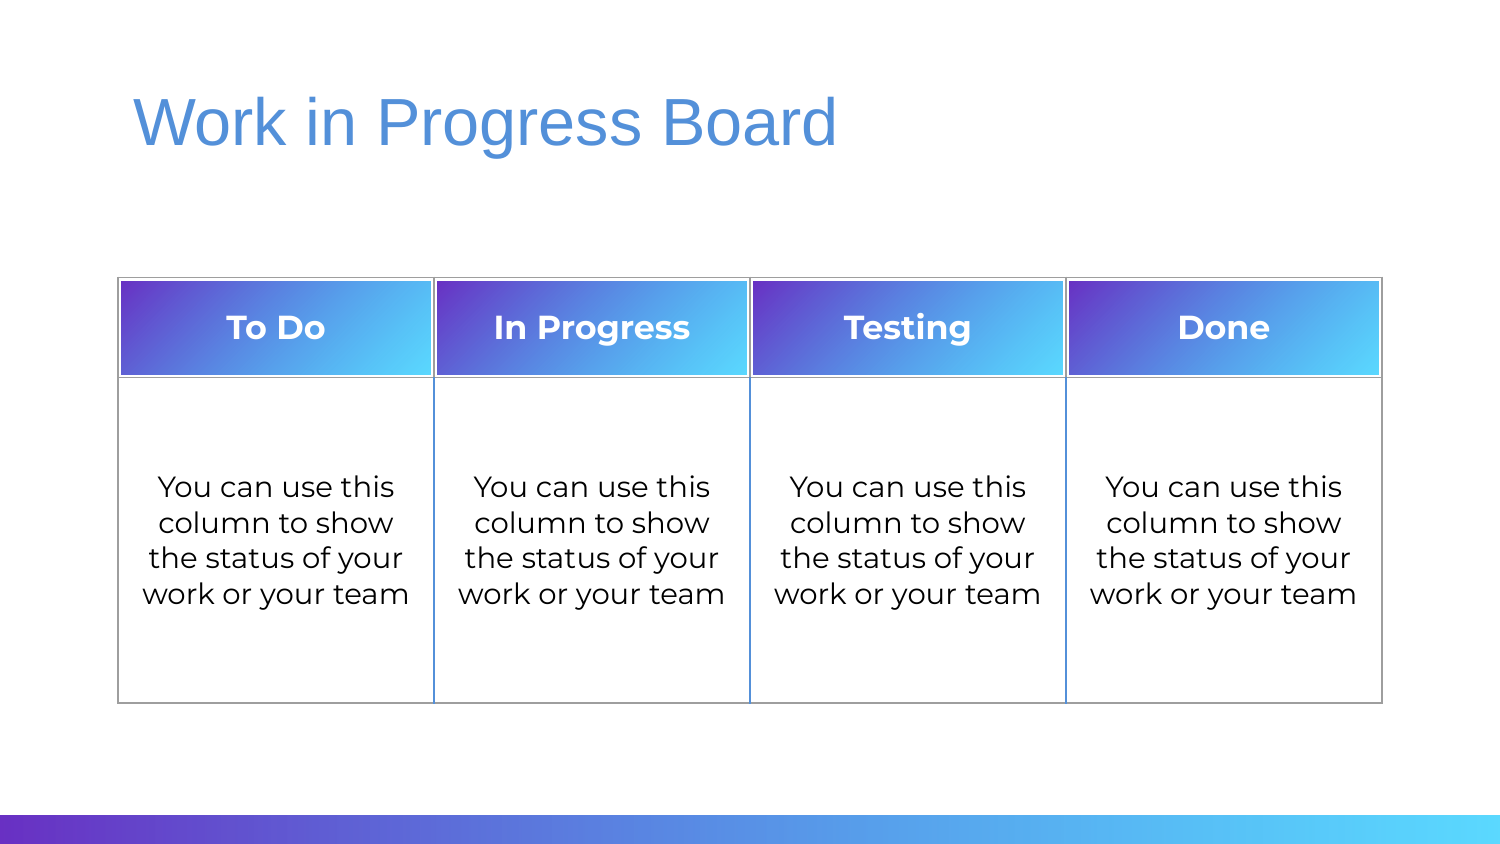

# Work in Progress Board
| To Do | In Progress | Testing | Done |
| --- | --- | --- | --- |
| You can use this column to show the status of your work or your team | You can use this column to show the status of your work or your team | You can use this column to show the status of your work or your team | You can use this column to show the status of your work or your team |